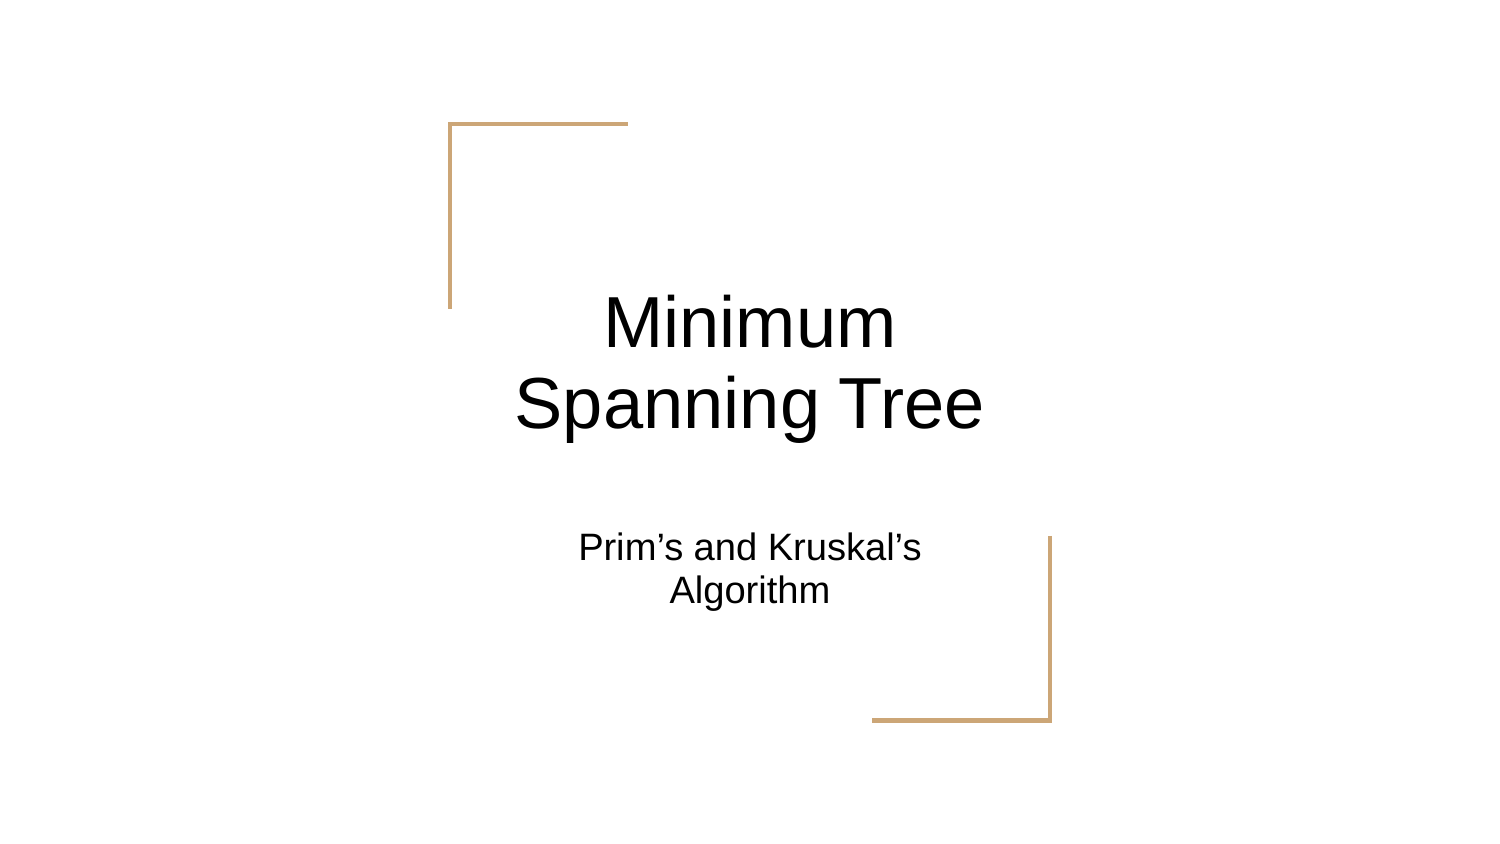

# Minimum Spanning Tree
Prim’s and Kruskal’s Algorithm